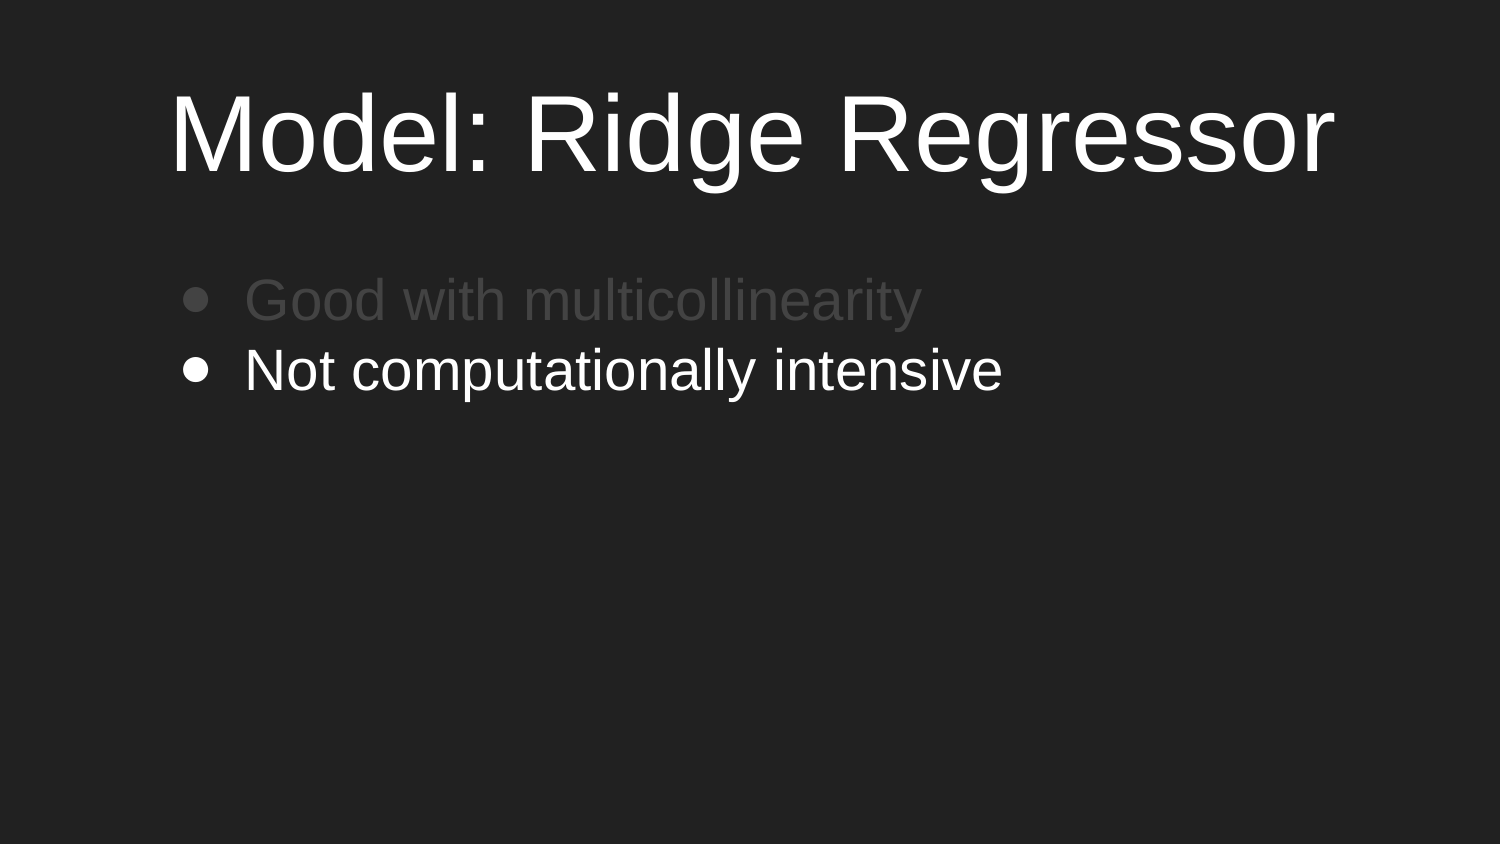

Model: Ridge Regressor
Good with multicollinearity
Not computationally intensive